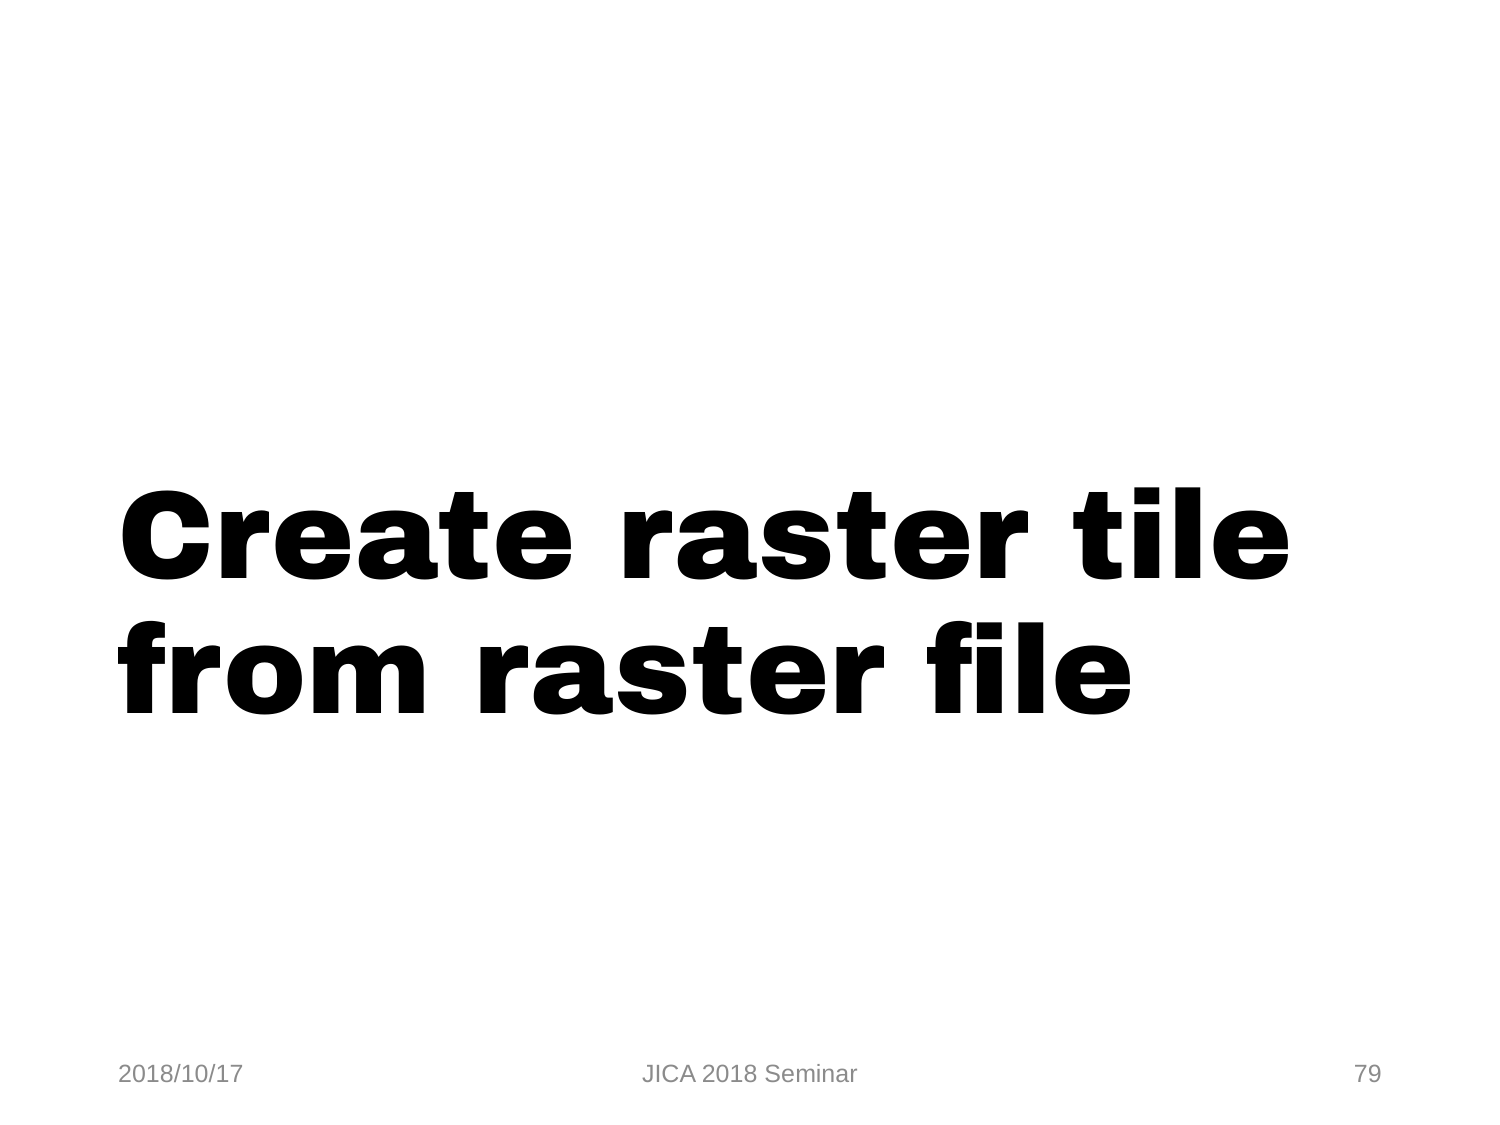

# Create raster tile from raster file

2018/10/17
JICA 2018 Seminar
79